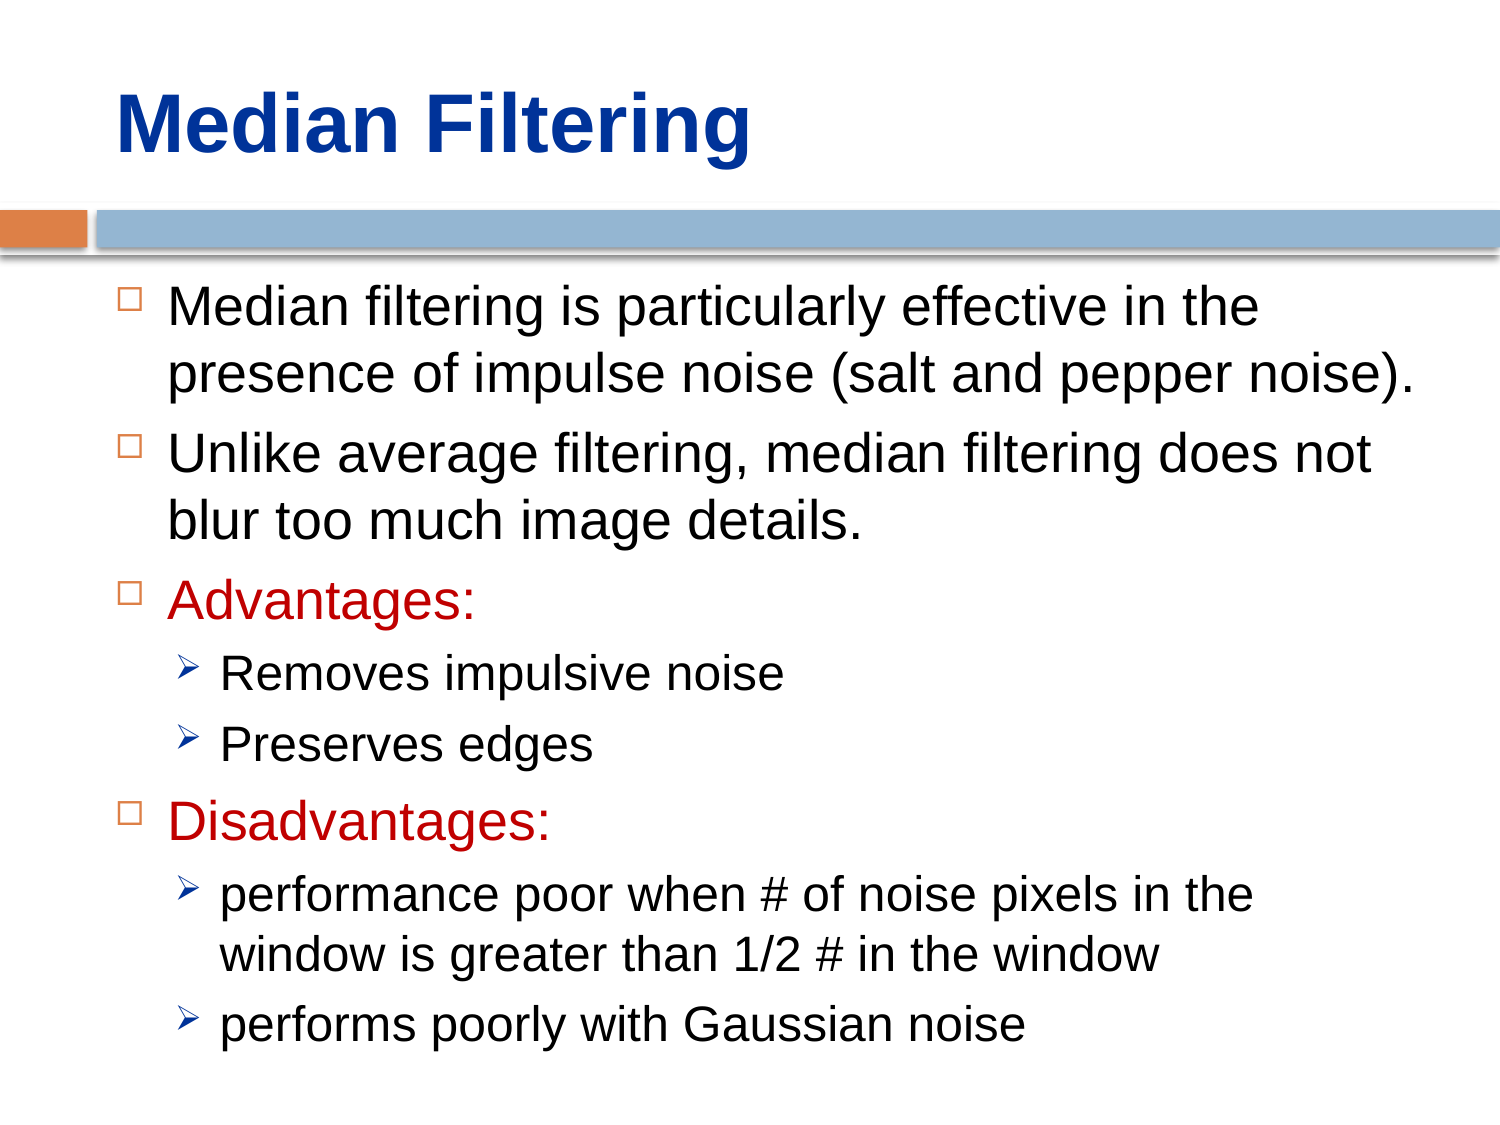

# Median Filtering
Median filtering is particularly effective in the presence of impulse noise (salt and pepper noise).
Unlike average filtering, median filtering does not blur too much image details.
Advantages:
Removes impulsive noise
Preserves edges
Disadvantages:
performance poor when # of noise pixels in the window is greater than 1/2 # in the window
performs poorly with Gaussian noise